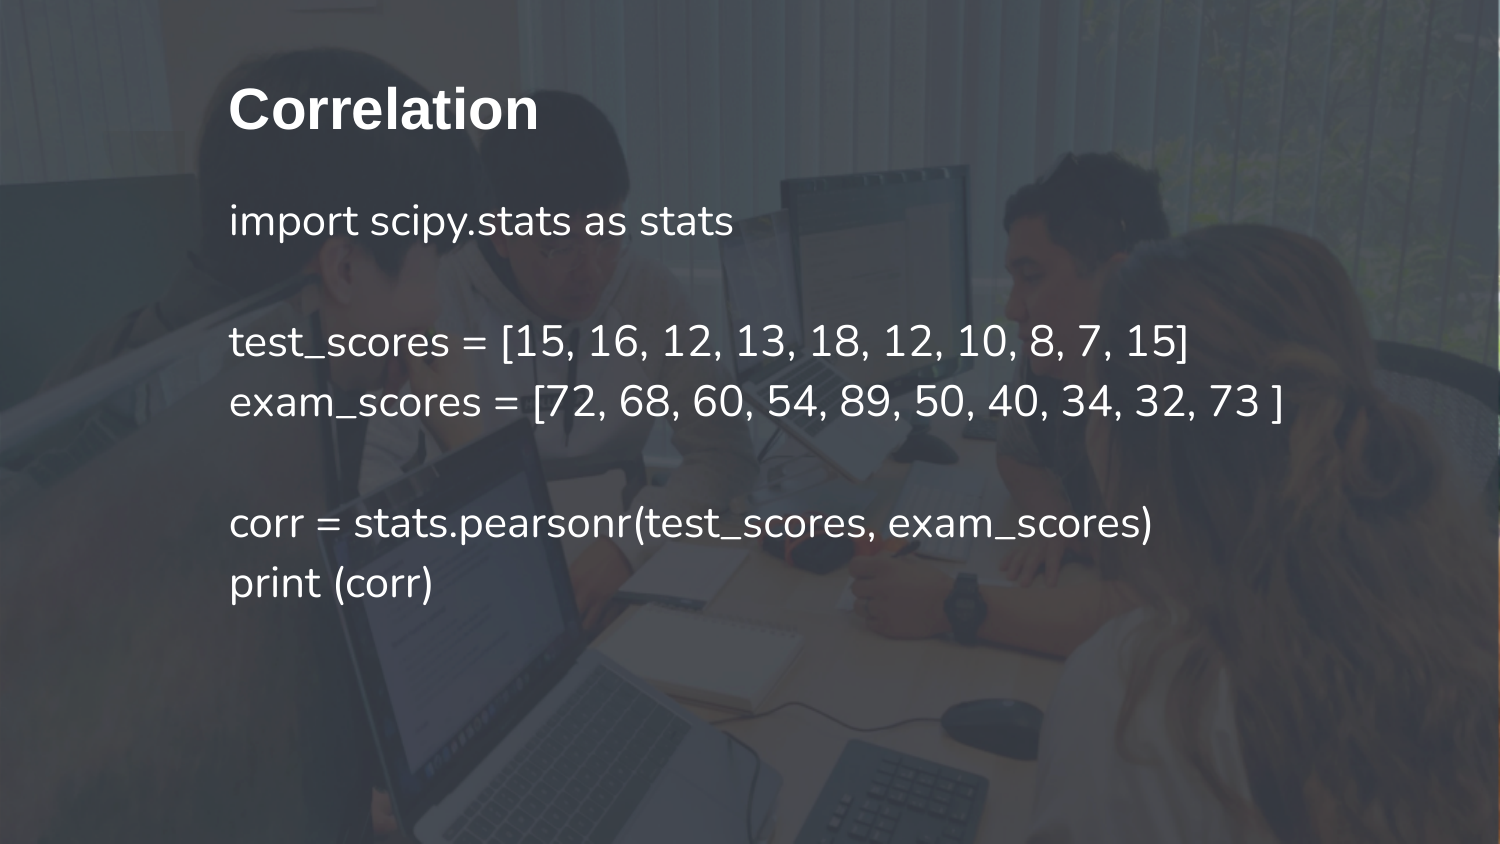

# Correlation
import scipy.stats as stats

test_scores = [15, 16, 12, 13, 18, 12, 10, 8, 7, 15]
exam_scores = [72, 68, 60, 54, 89, 50, 40, 34, 32, 73 ]

corr = stats.pearsonr(test_scores, exam_scores)
print (corr)